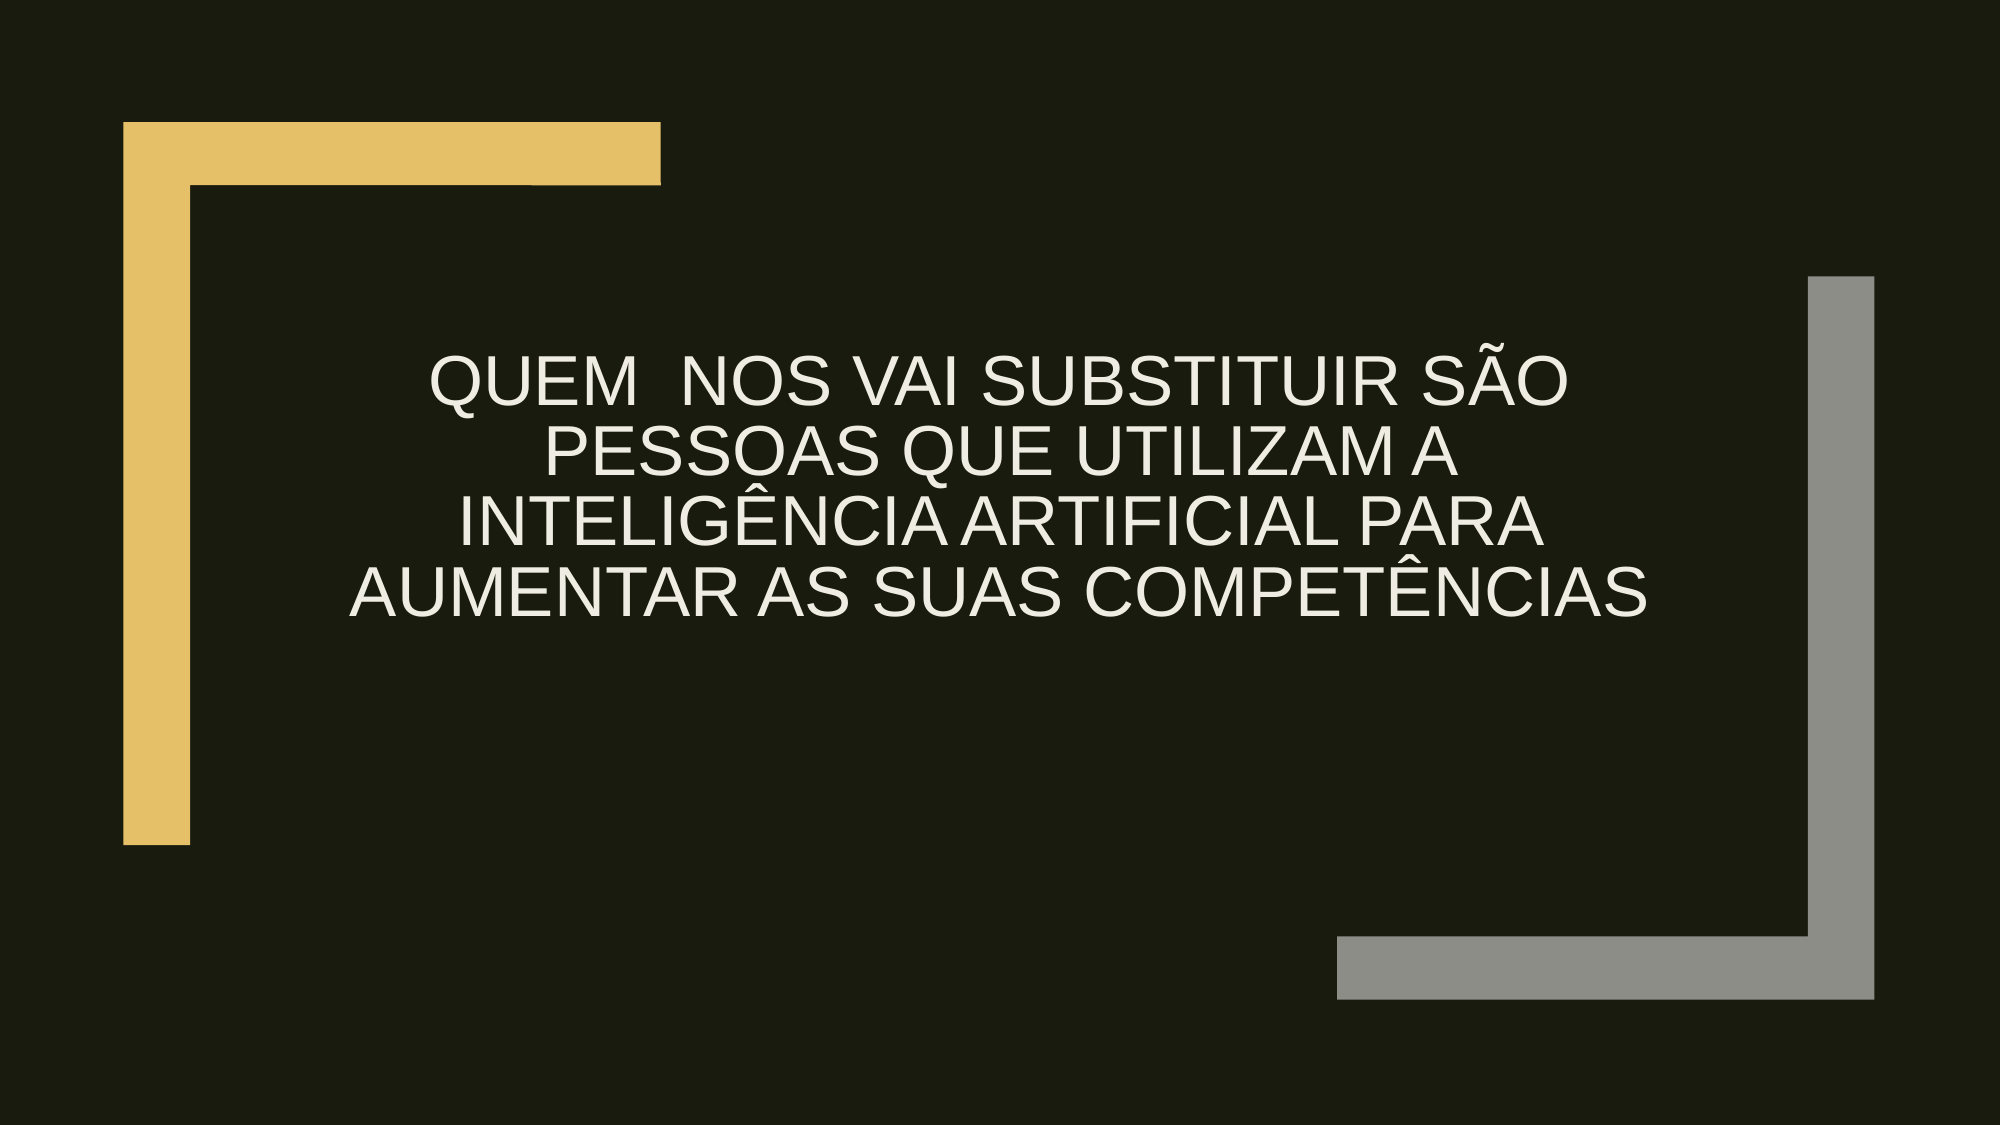

# quem  nos vai substituir são pessoas que utilizam A Inteligência Artificial para aumentar as suas competências